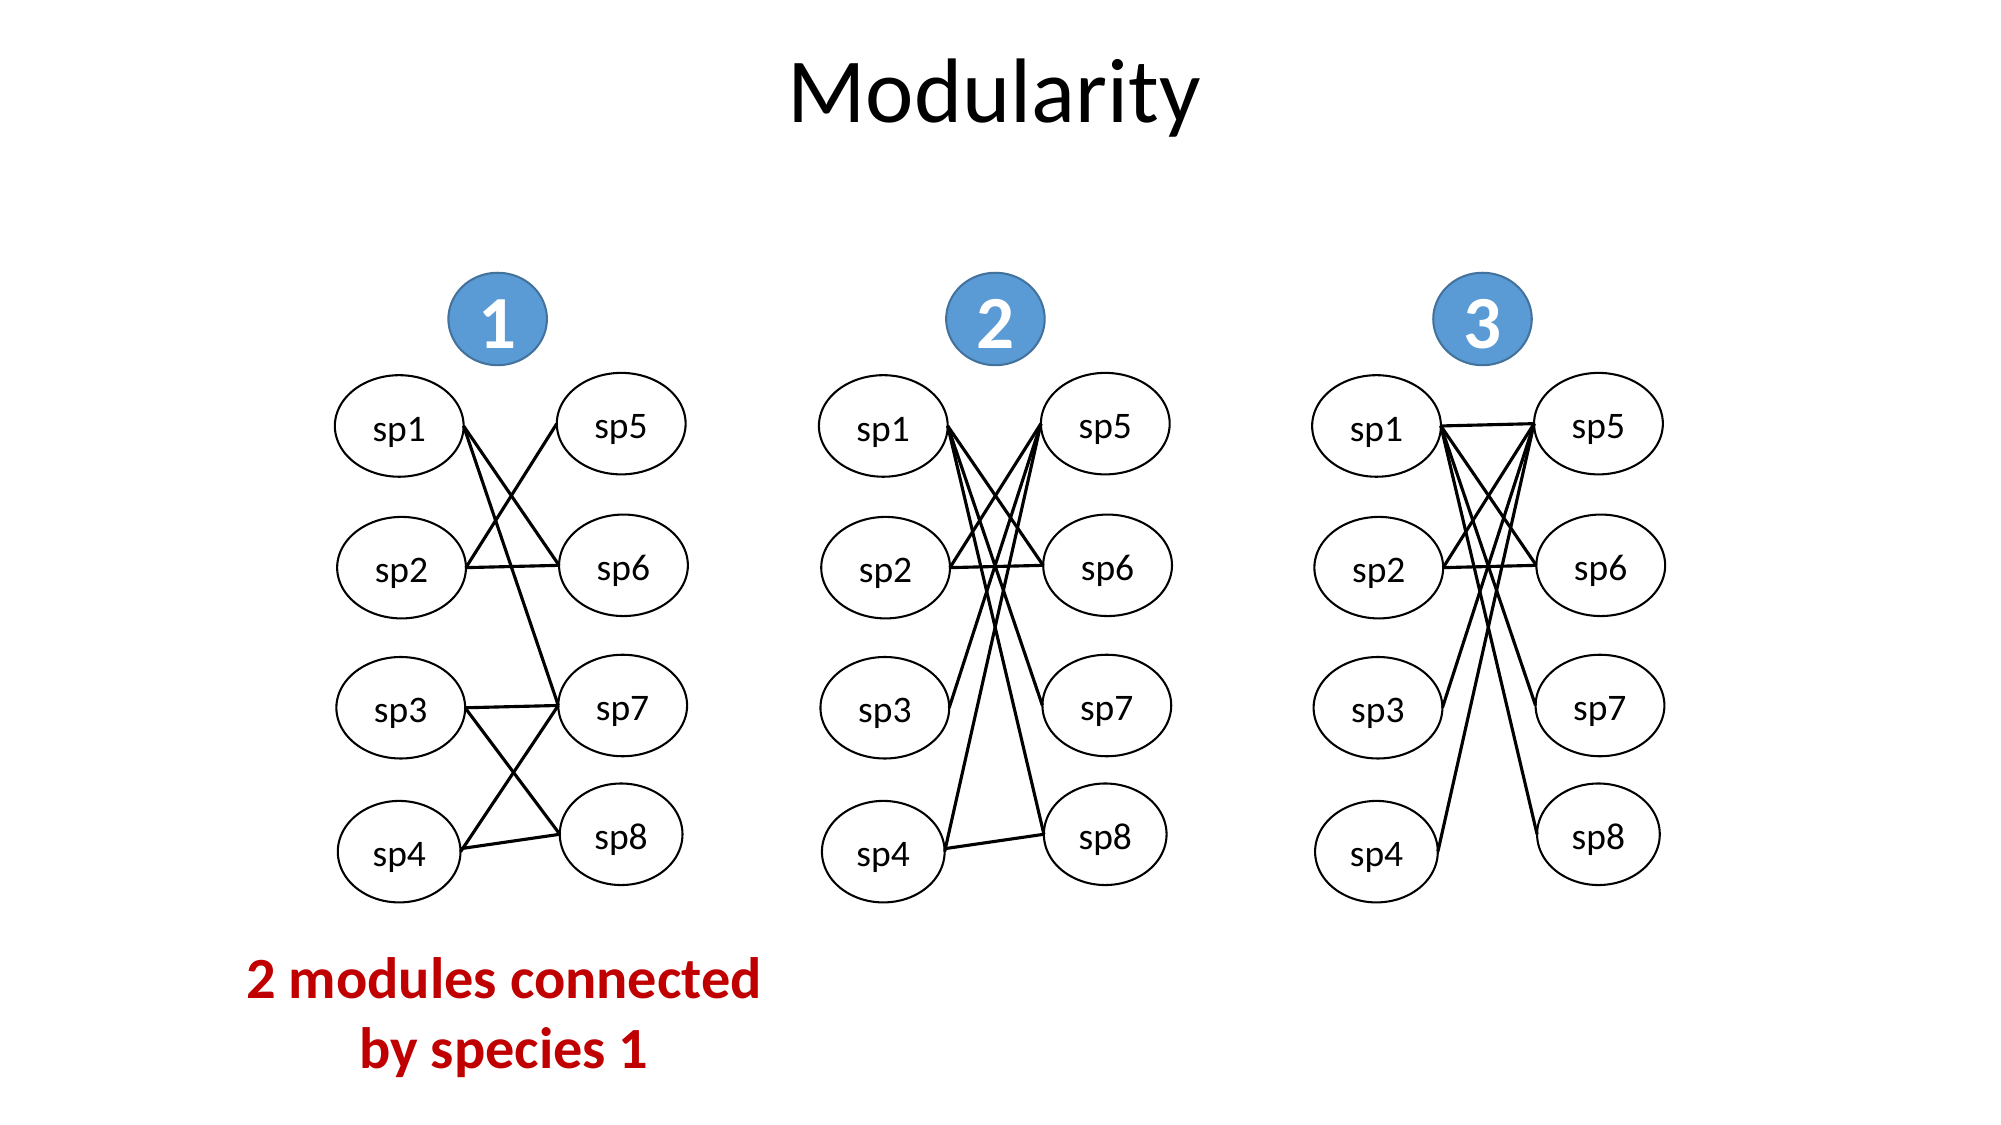

# Modularity
1
2
3
sp5
sp1
sp6
sp2
sp7
sp3
sp8
sp4
sp5
sp1
sp6
sp2
sp7
sp3
sp8
sp4
sp5
sp1
sp6
sp2
sp7
sp3
sp8
sp4
2 modules connected by species 1